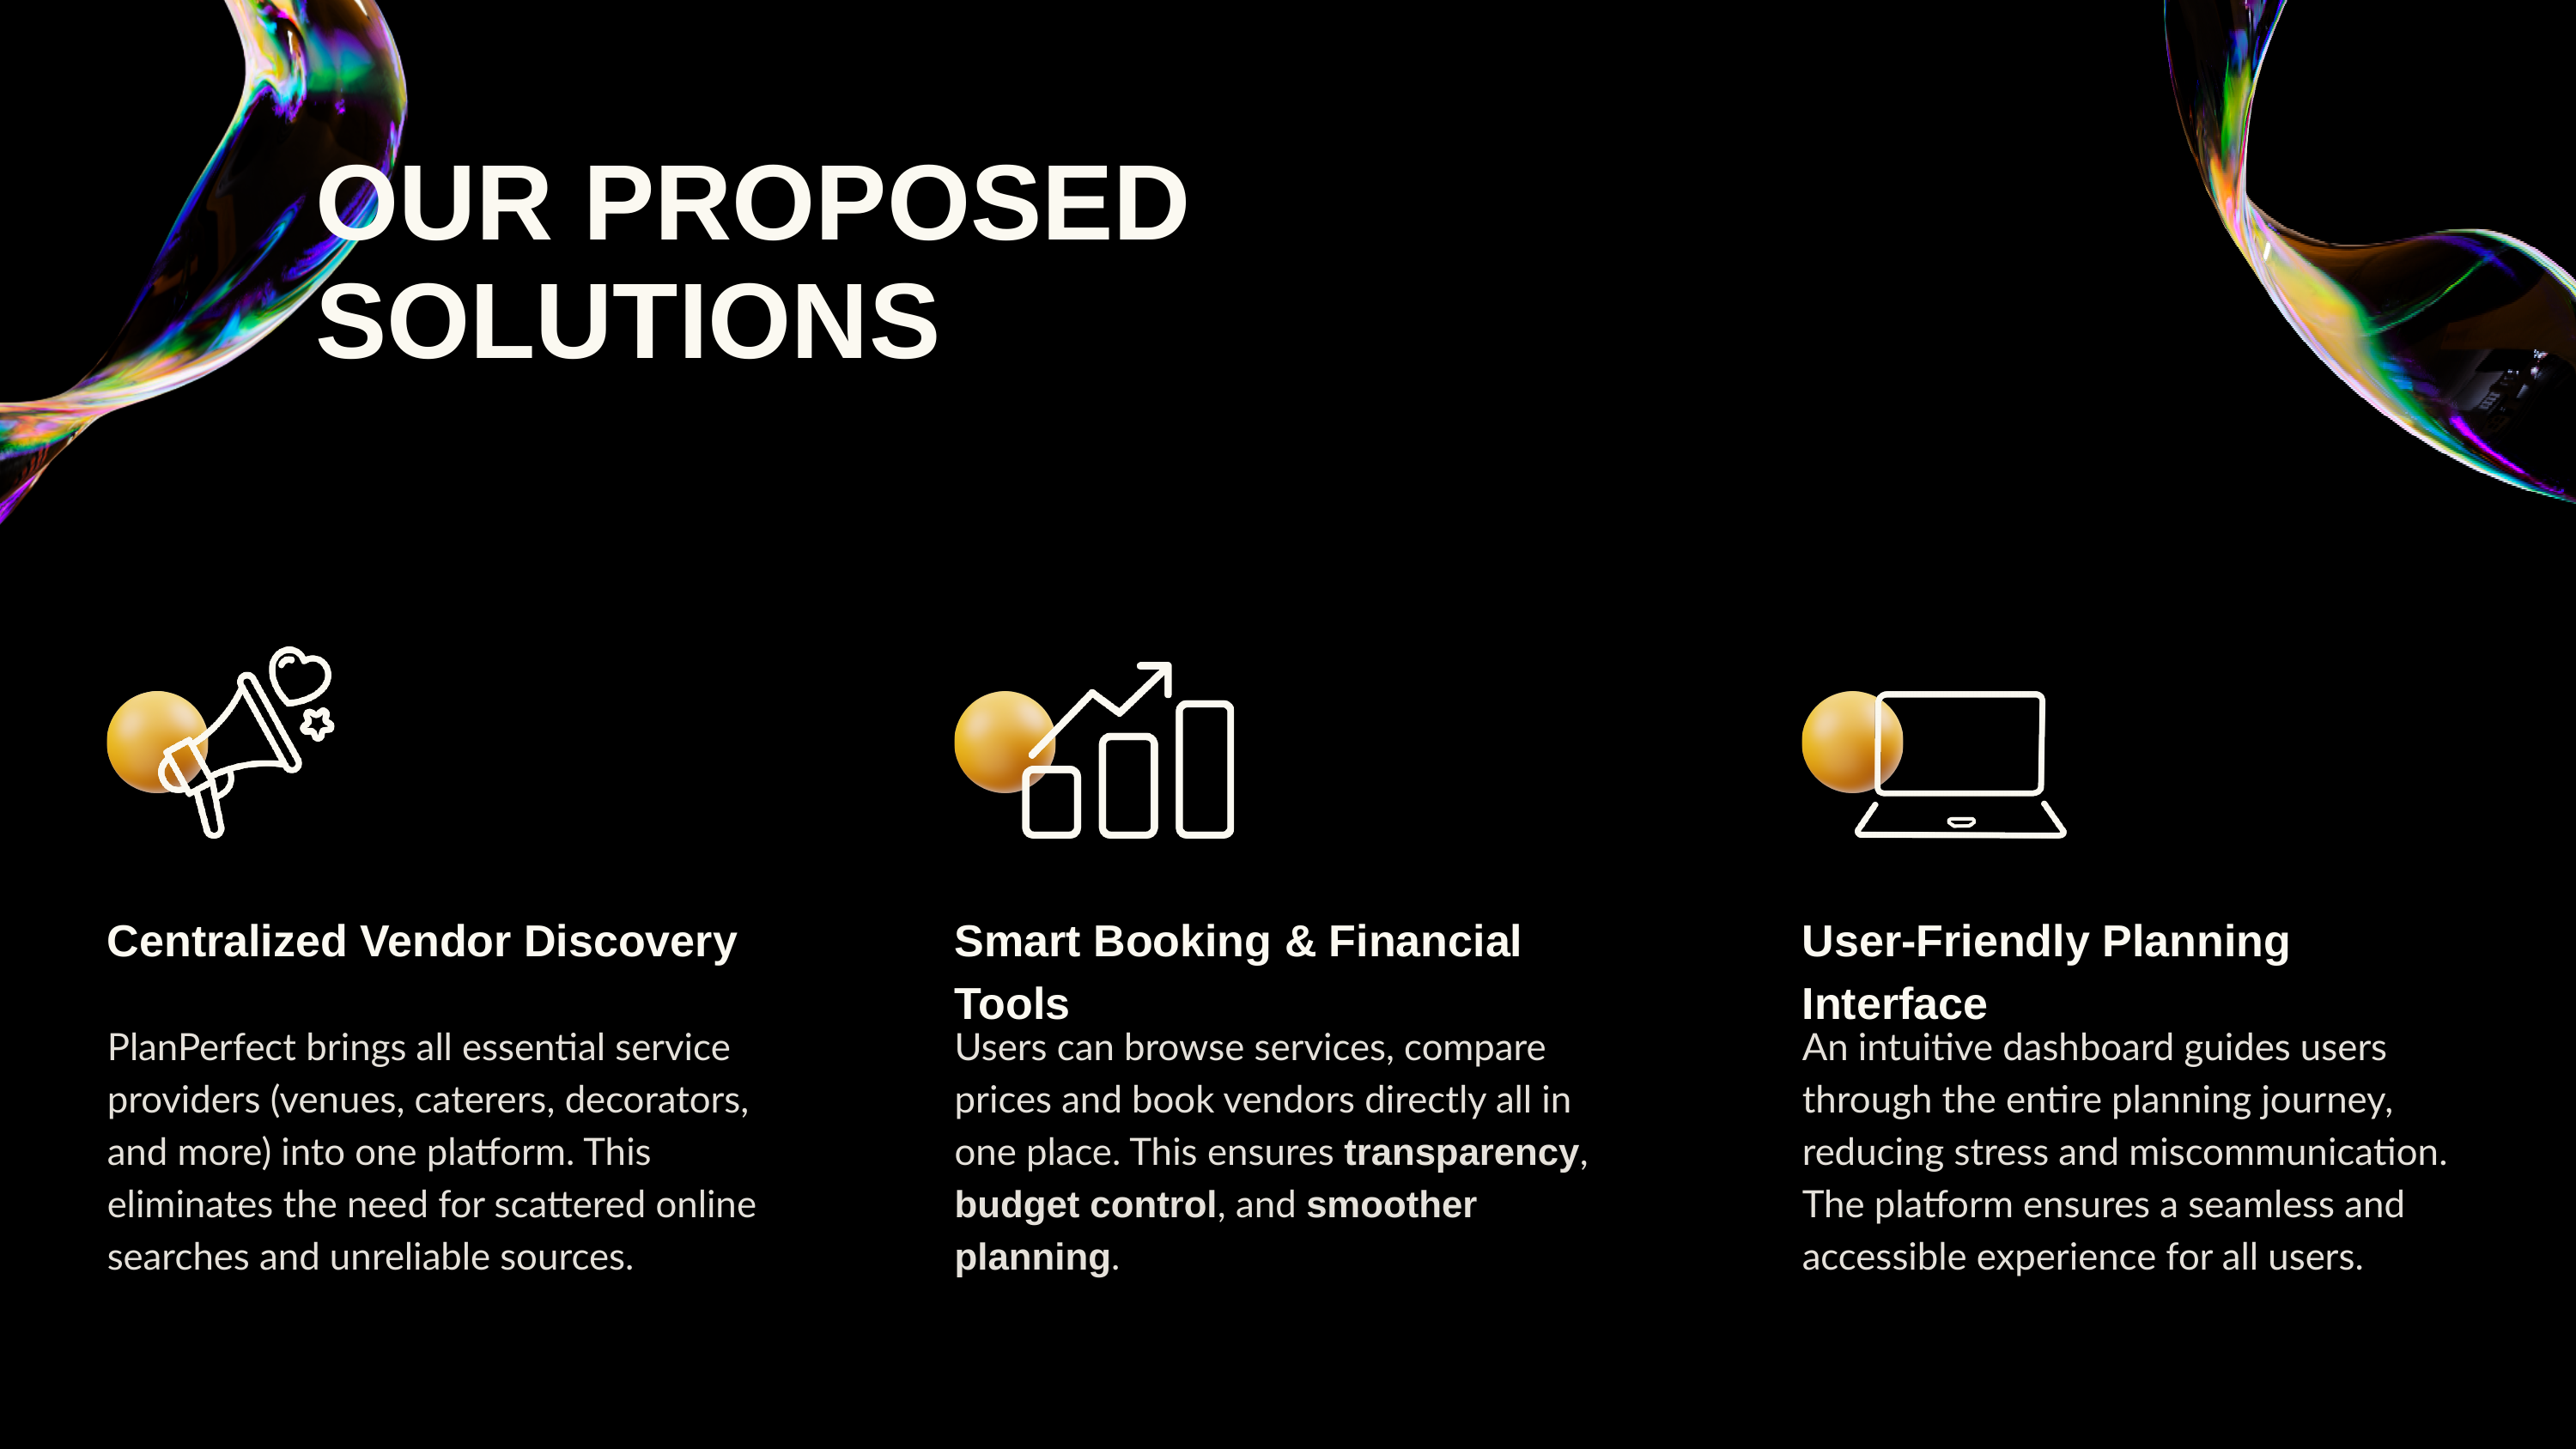

OUR PROPOSED SOLUTIONS

Centralized Vendor Discovery
Smart Booking & Financial Tools
User-Friendly Planning Interface
PlanPerfect brings all essential service providers (venues, caterers, decorators, and more) into one platform. This eliminates the need for scattered online searches and unreliable sources.

Users can browse services, compare prices and book vendors directly all in one place. This ensures transparency, budget control, and smoother planning.
An intuitive dashboard guides users through the entire planning journey, reducing stress and miscommunication. The platform ensures a seamless and accessible experience for all users.